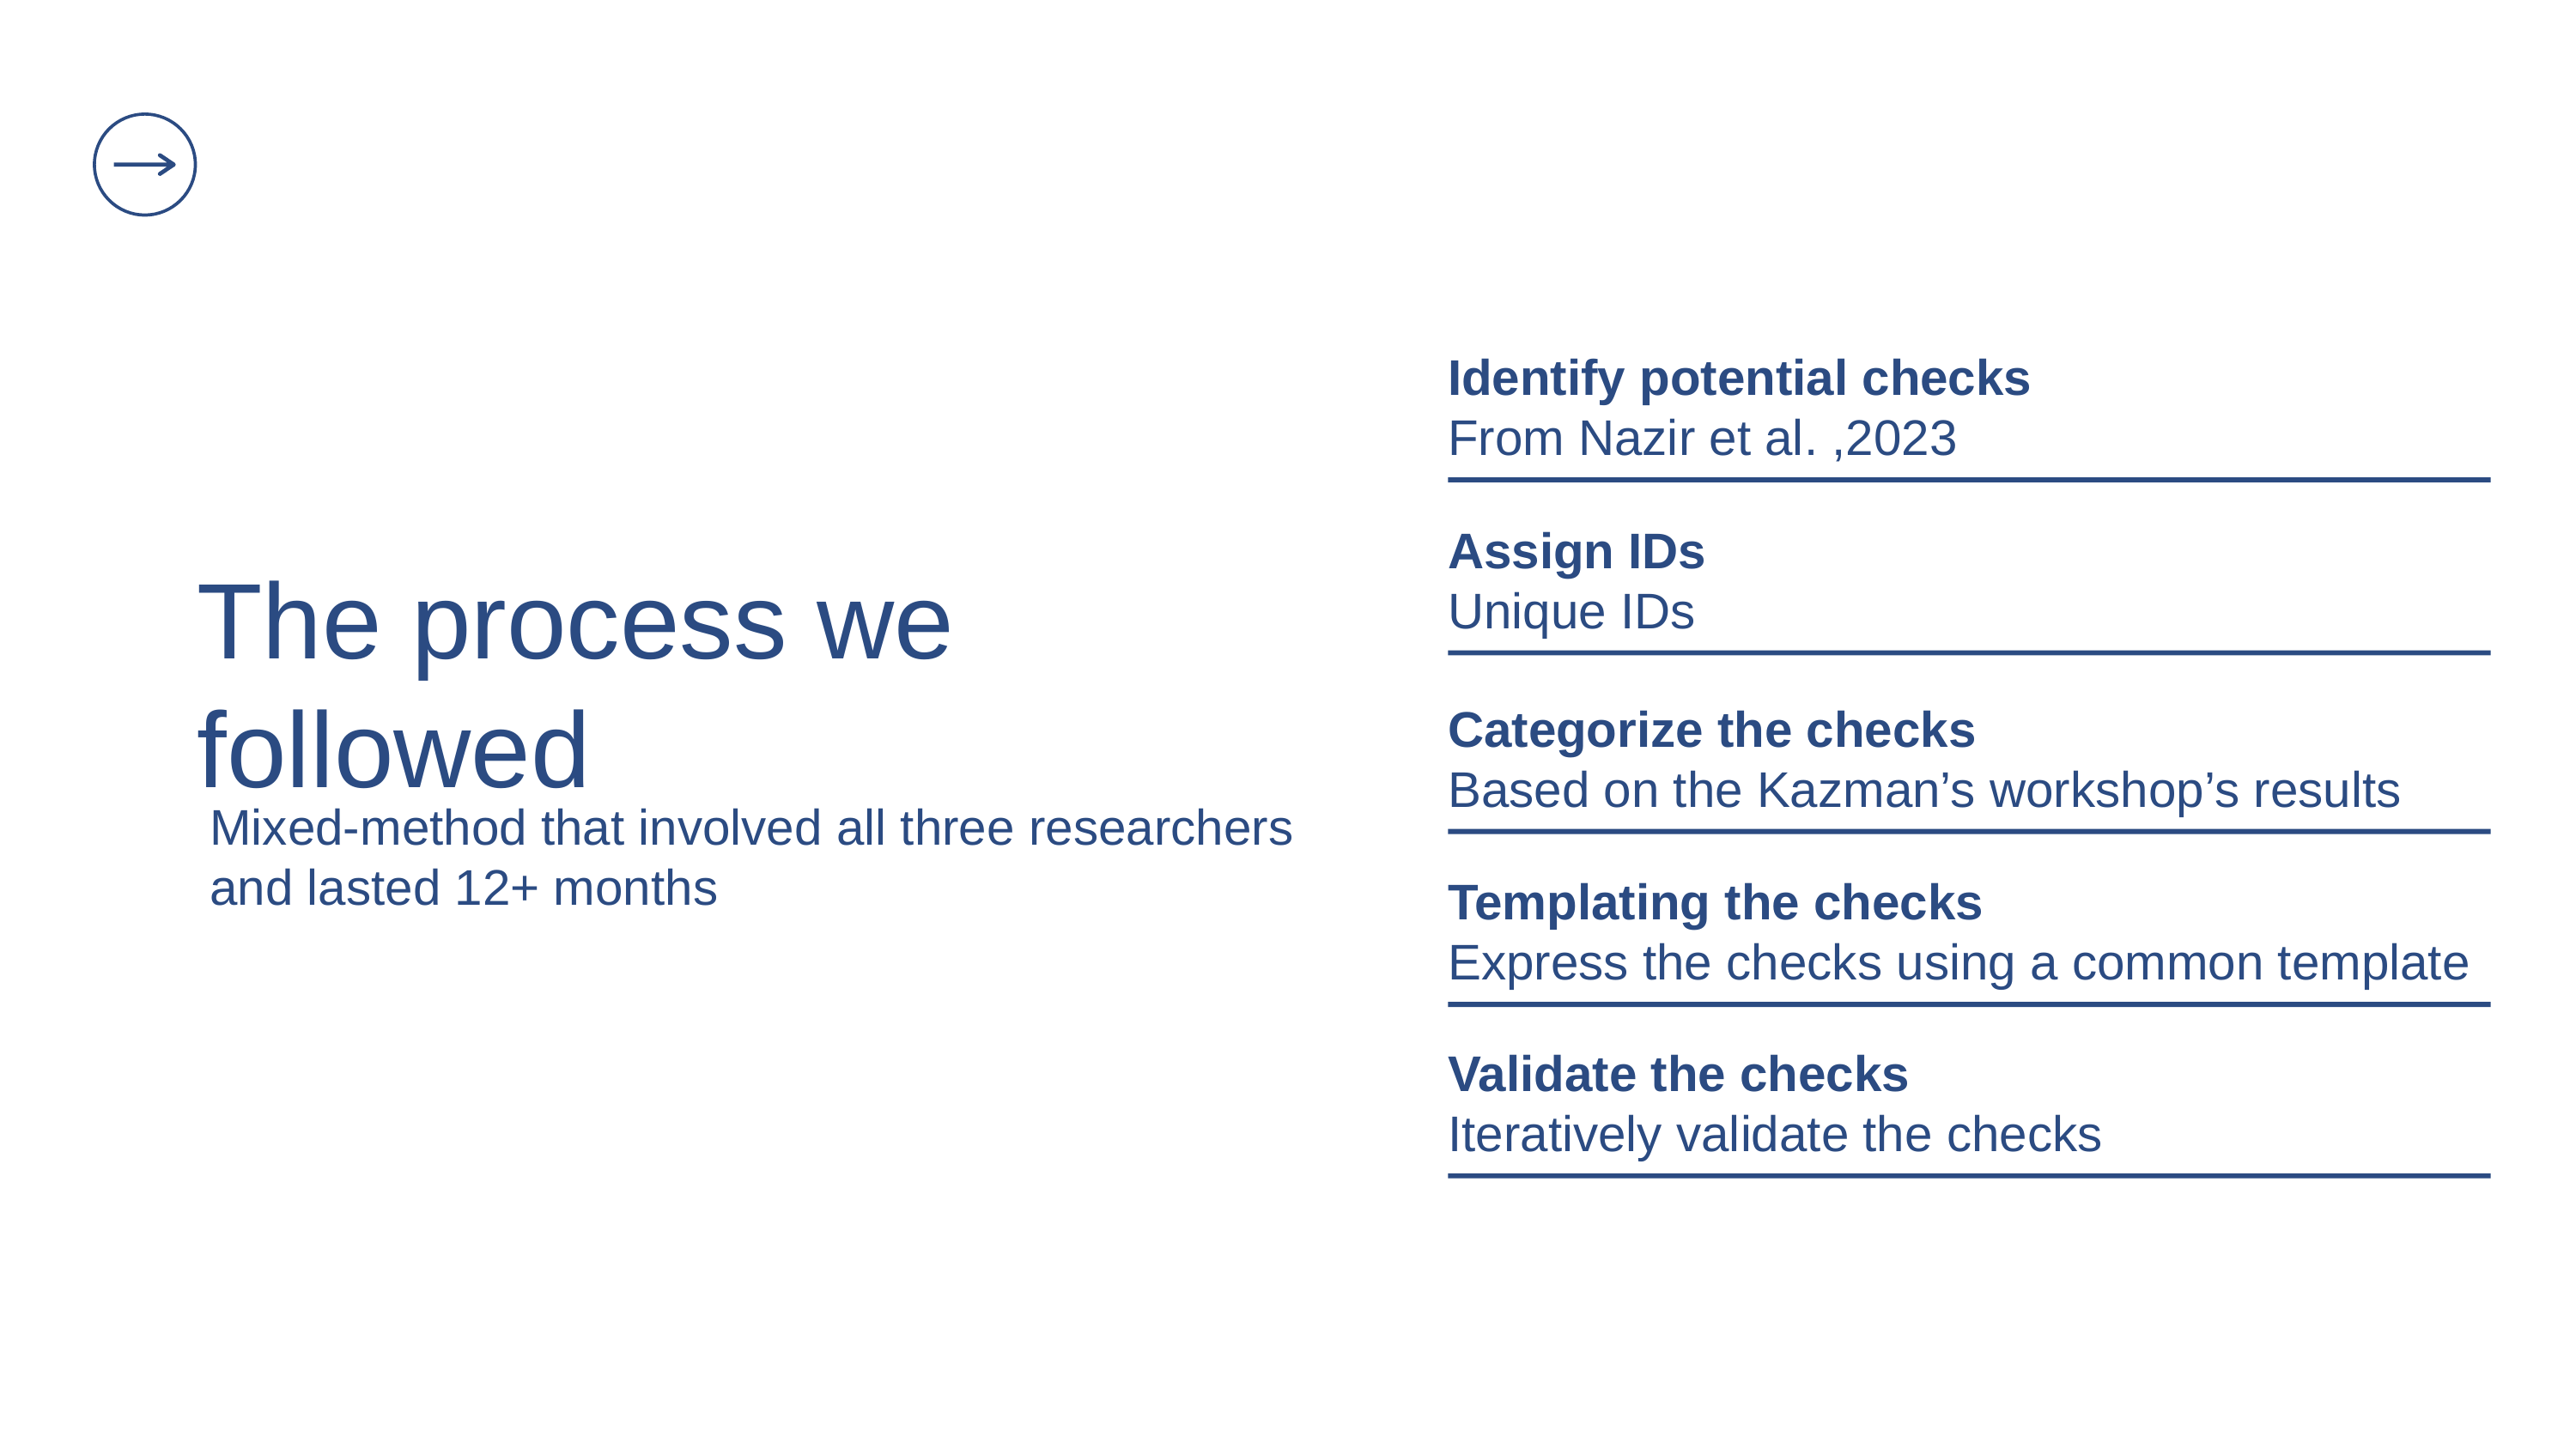

Identify potential checks
From Nazir et al. ,2023

Assign IDs
Unique IDs
The process we followed
Mixed-method that involved all three researchers and lasted 12+ months

Categorize the checks
Based on the Kazman’s workshop’s results

Templating the checks
Express the checks using a common template

Validate the checks
Iteratively validate the checks